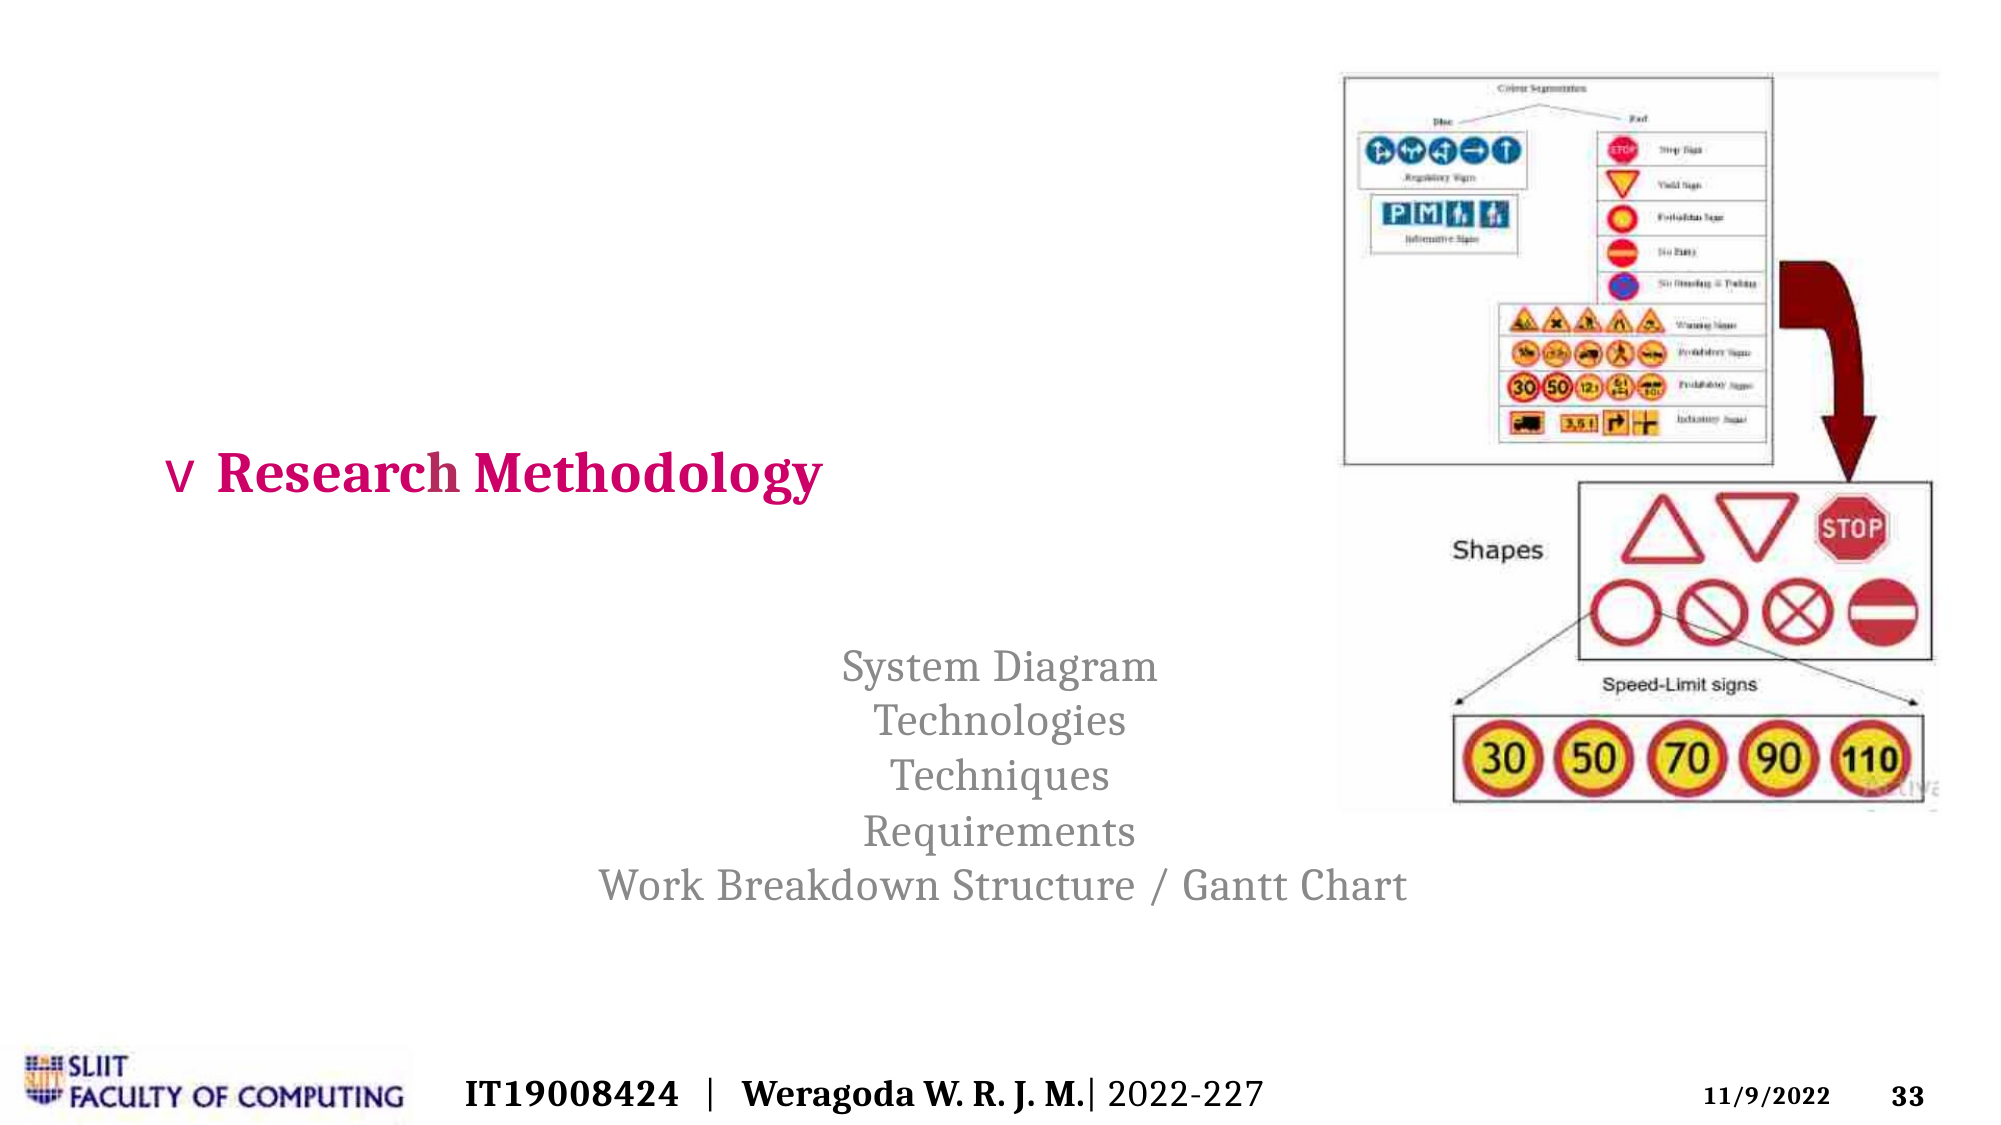

v Research Methodology
System Diagram
Technologies
Techniques
Requirements
Work Breakdown Structure / Gantt Chart
IT19008424 | Weragoda W. R. J. M.| 2022-227
33
11/9/2022